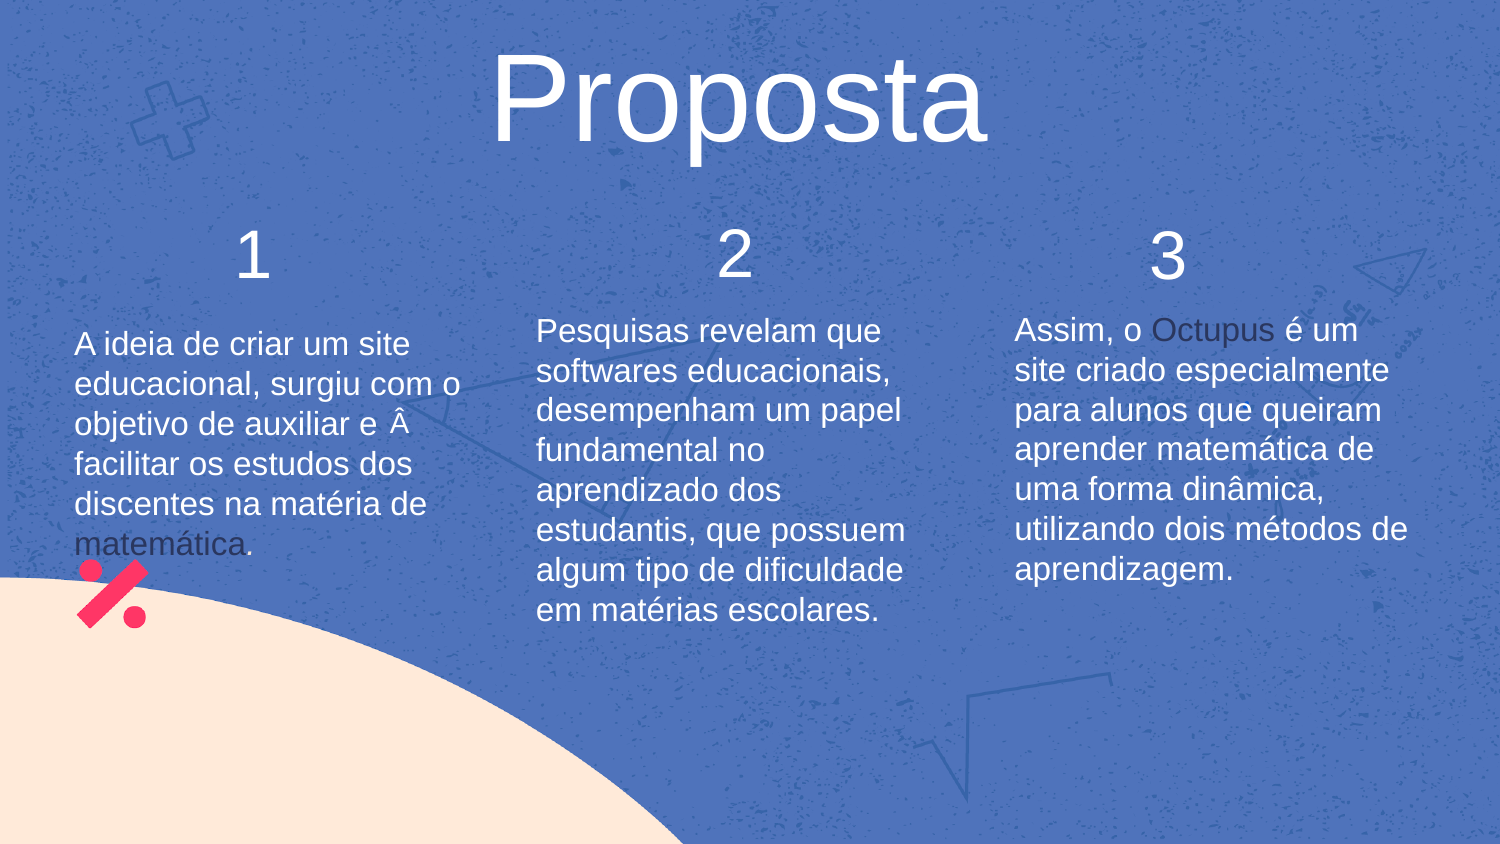

# Proposta
2
1
3
Assim, o Octupus é um site criado especialmente para alunos que queiram aprender matemática de uma forma dinâmica, utilizando dois métodos de aprendizagem.
Pesquisas revelam que softwares educacionais, desempenham um papel fundamental no aprendizado dos estudantis, que possuem algum tipo de dificuldade em matérias escolares.
A ideia de criar um site educacional, surgiu com o objetivo de auxiliar e facilitar os estudos dos discentes na matéria de matemática.
Â